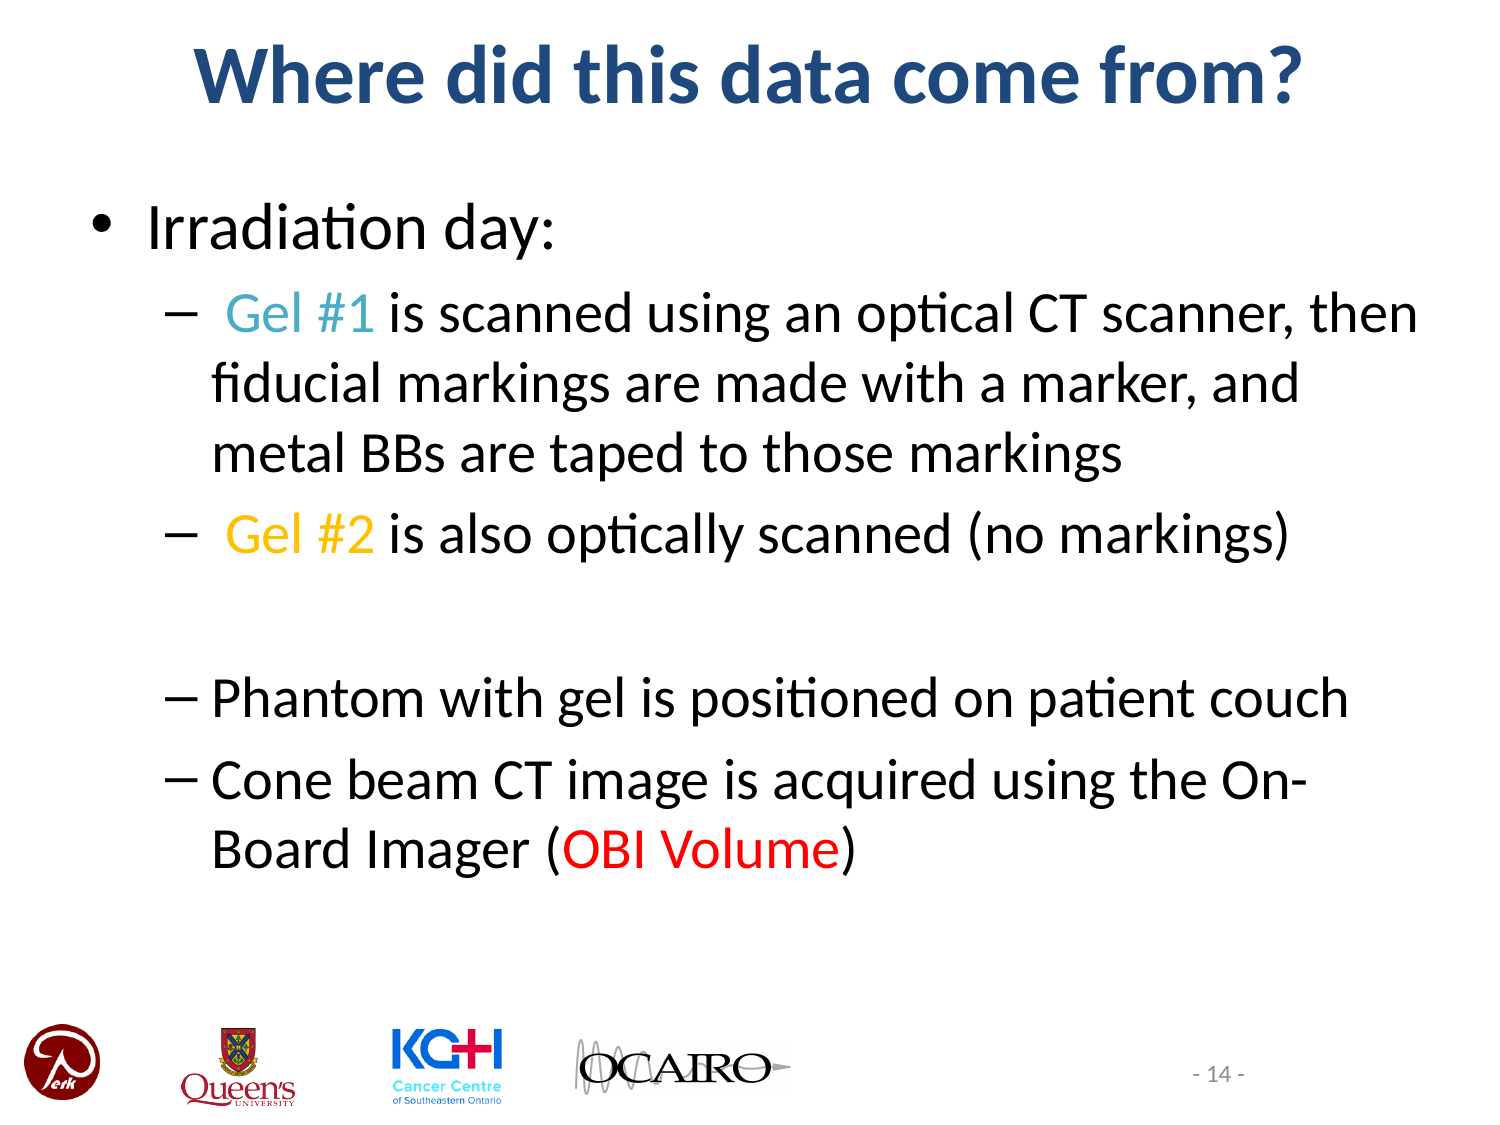

Where did this data come from?
Irradiation day:
 Gel #1 is scanned using an optical CT scanner, then fiducial markings are made with a marker, and metal BBs are taped to those markings
 Gel #2 is also optically scanned (no markings)

Phantom with gel is positioned on patient couch
Cone beam CT image is acquired using the On-Board Imager (OBI Volume)

- 14 -